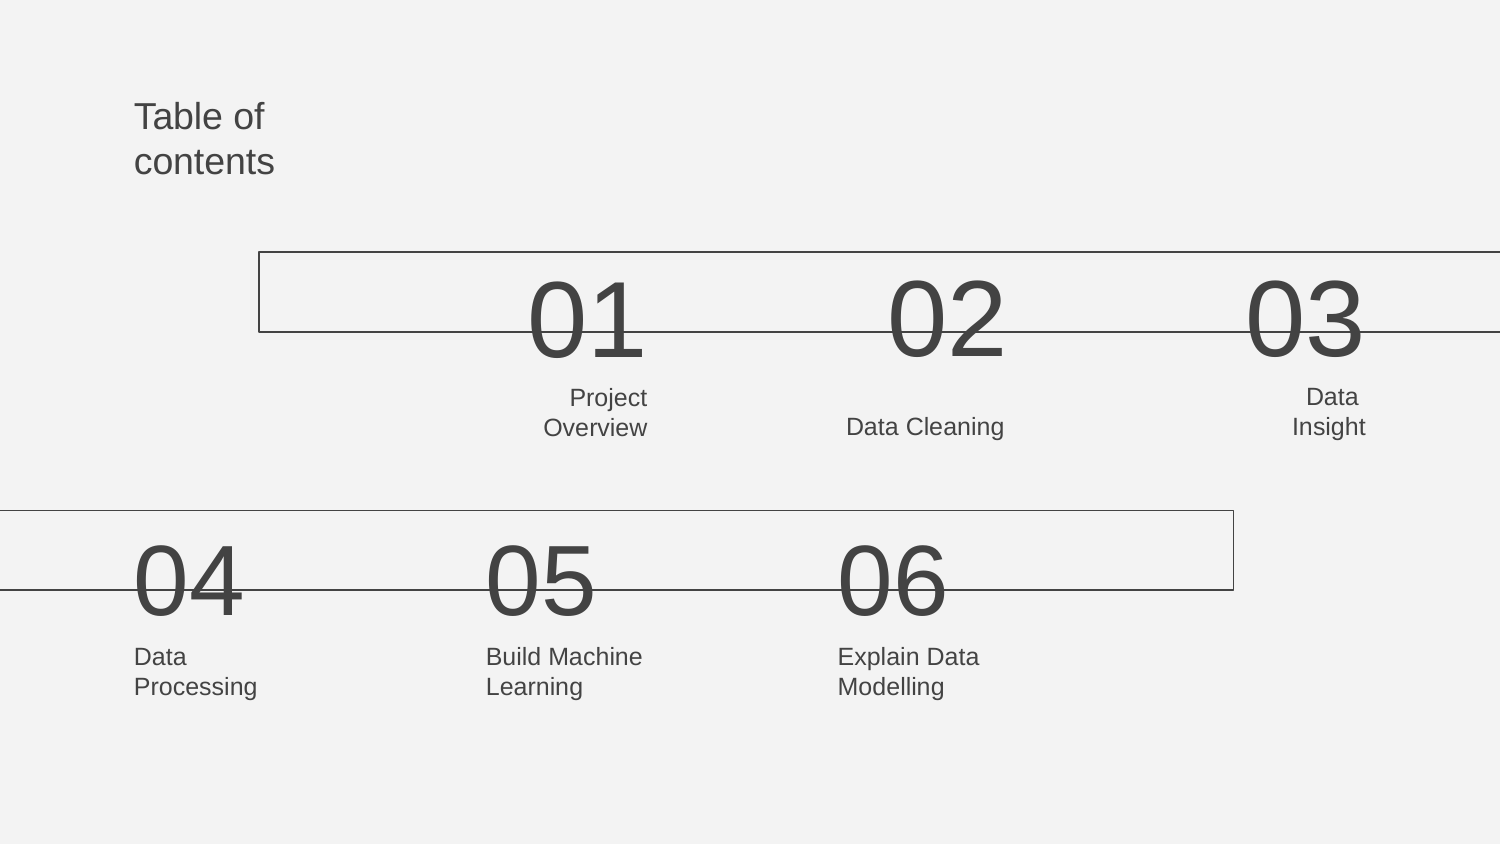

Table of contents
02
03
01
Data Cleaning
Data
Insight
# Project Overview
05
06
04
Build Machine Learning
Explain Data Modelling
Data
Processing